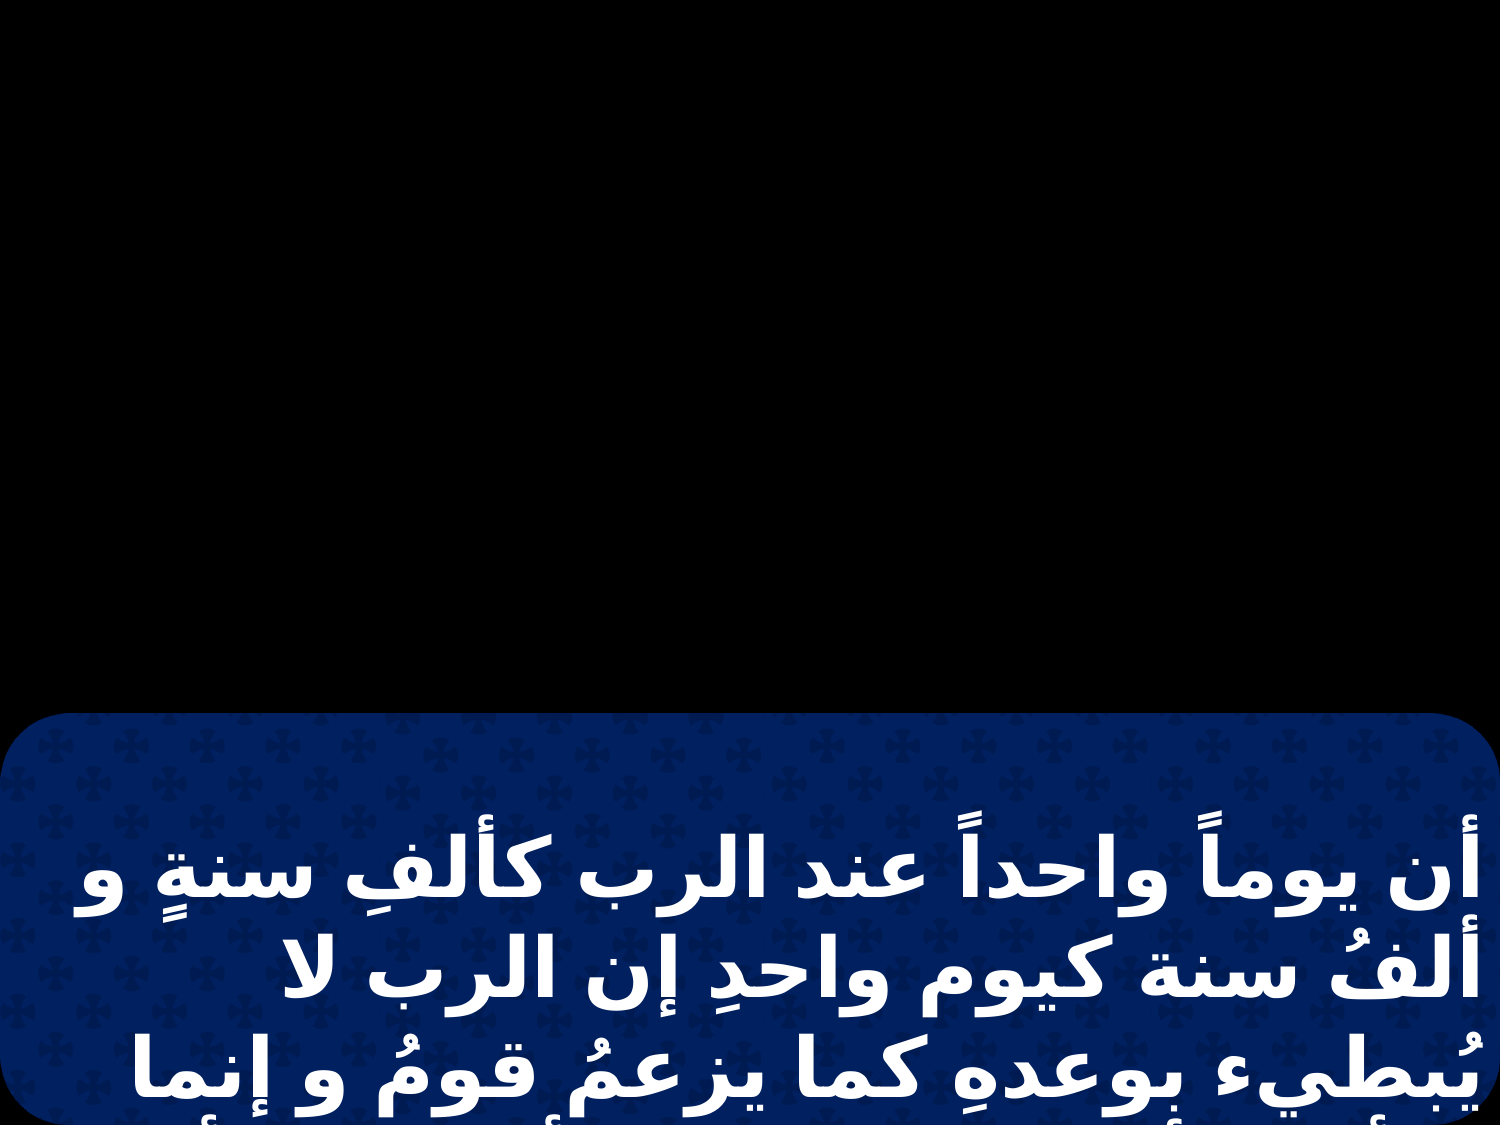

أن يوماً واحداً عند الرب كألفِ سنةٍ و ألفُ سنة كيوم واحدِ إن الرب لا يُبطيء بوعدهِ كما يزعمُ قومُ و إنما يتأنى لأجلكم إذ لا يُريد أن يَهلك أحد